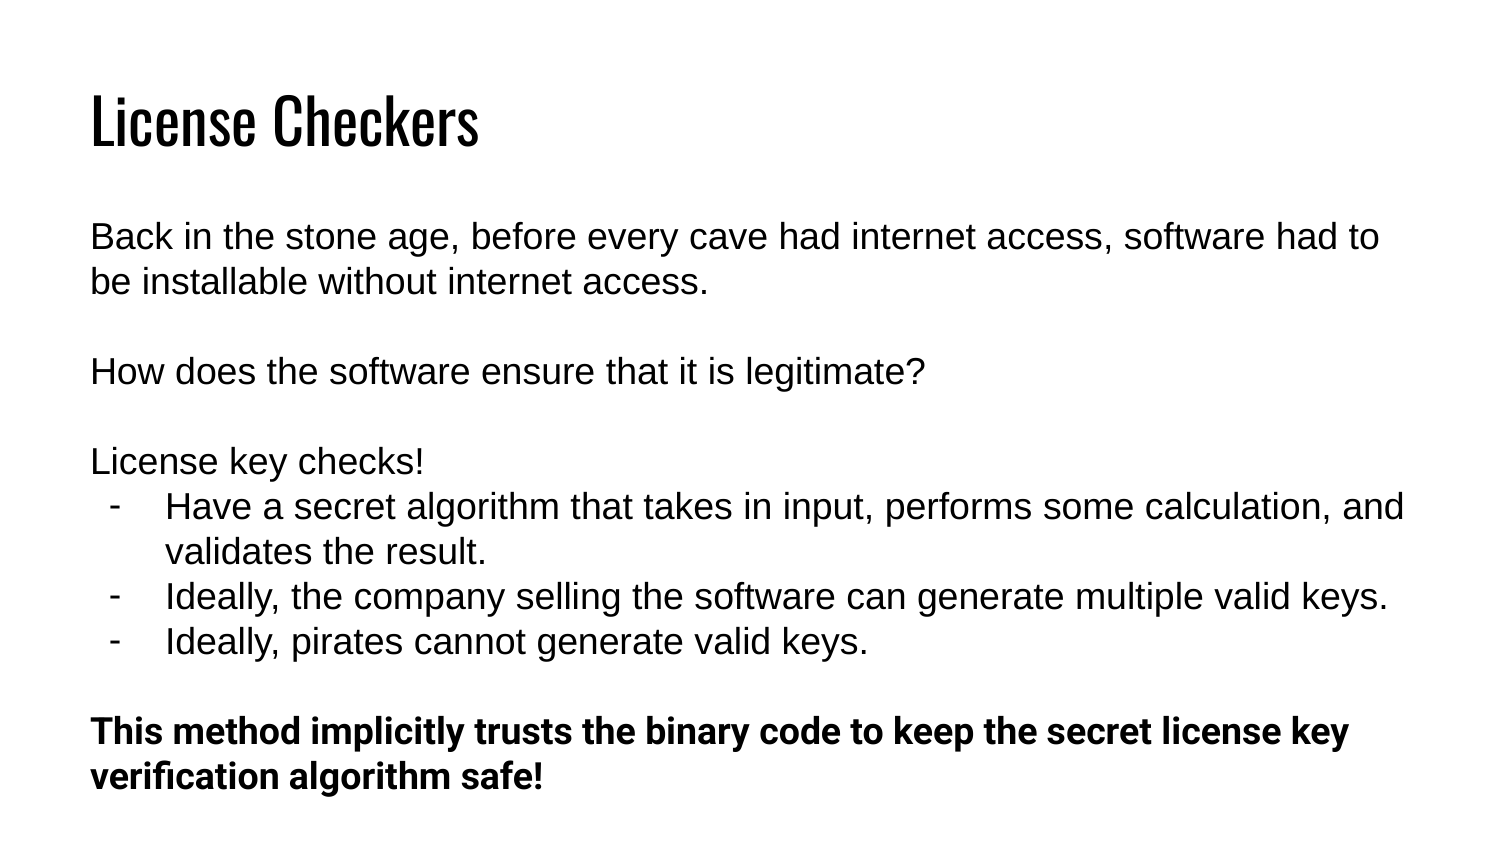

# License Checkers
Back in the stone age, before every cave had internet access, software had to be installable without internet access.

How does the software ensure that it is legitimate?

License key checks!
Have a secret algorithm that takes in input, performs some calculation, and validates the result.
Ideally, the company selling the software can generate multiple valid keys.
Ideally, pirates cannot generate valid keys.

This method implicitly trusts the binary code to keep the secret license key verification algorithm safe!